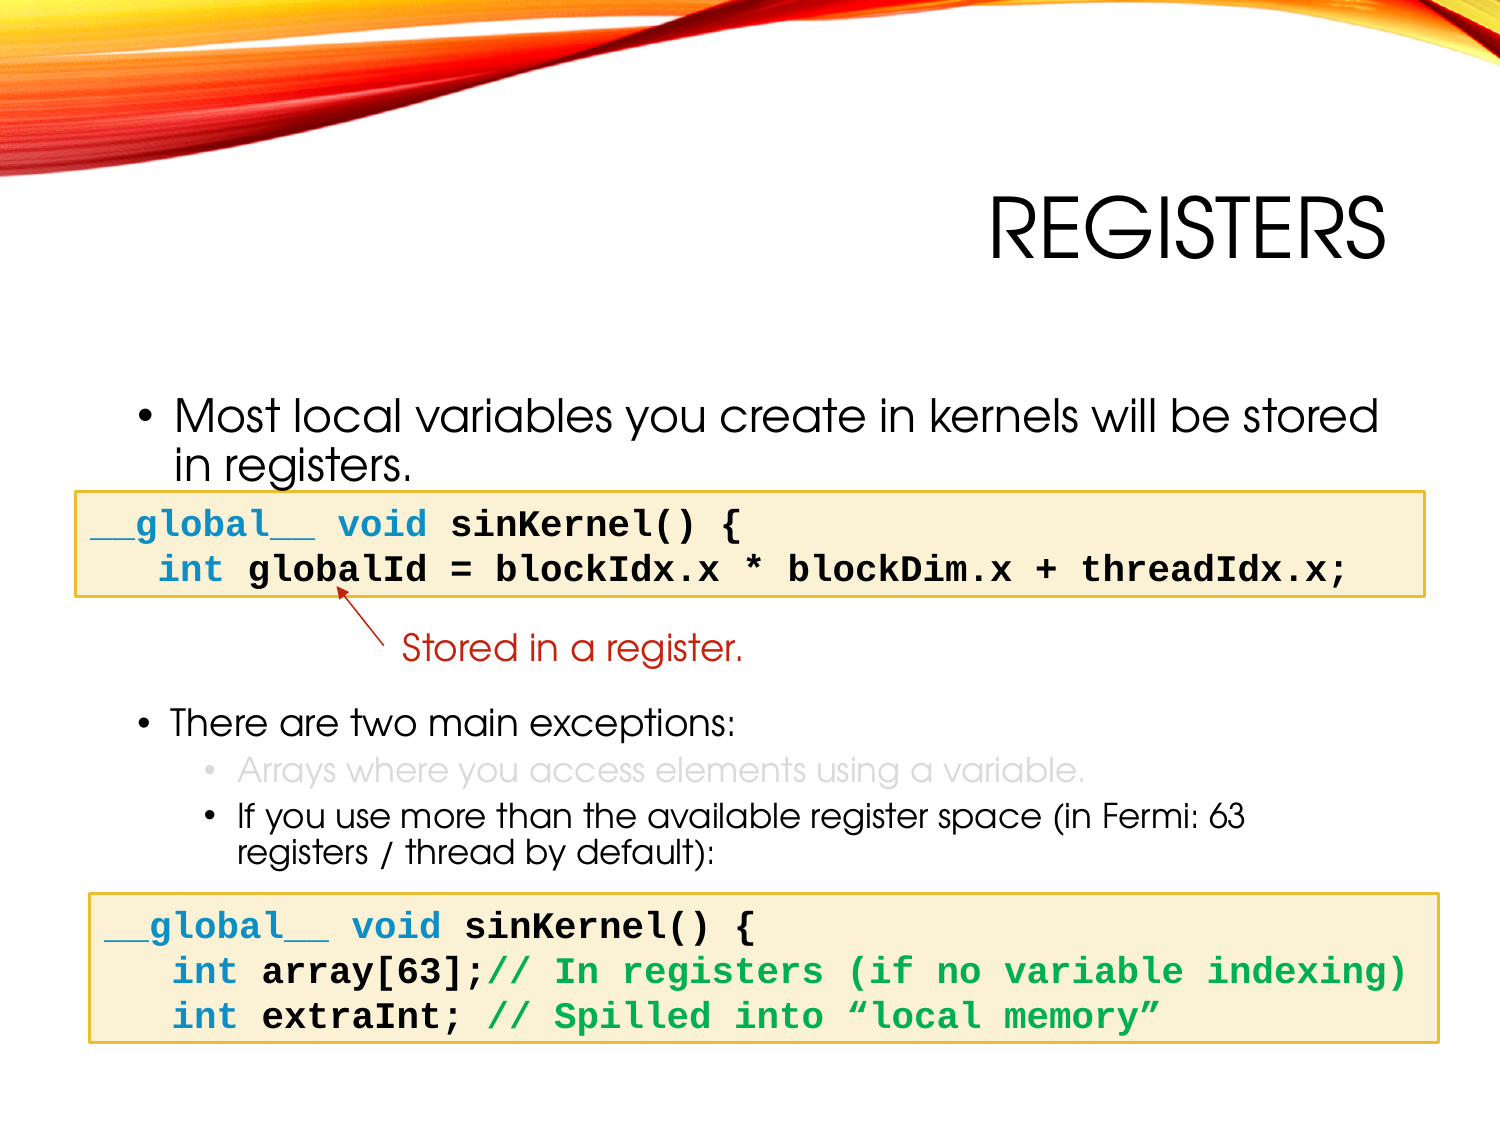

# Registers
Most local variables you create in kernels will be stored in registers.

__global__ void sinKernel() {
   int globalId = blockIdx.x * blockDim.x + threadIdx.x;
Stored in a register.
There are two main exceptions:
Arrays where you access elements using a variable.
If you use more than the available register space (in Fermi: 63 registers / thread by default):

__global__ void sinKernel() {
   int array[63];// In registers (if no variable indexing)
   int extraInt; // Spilled into “local memory”